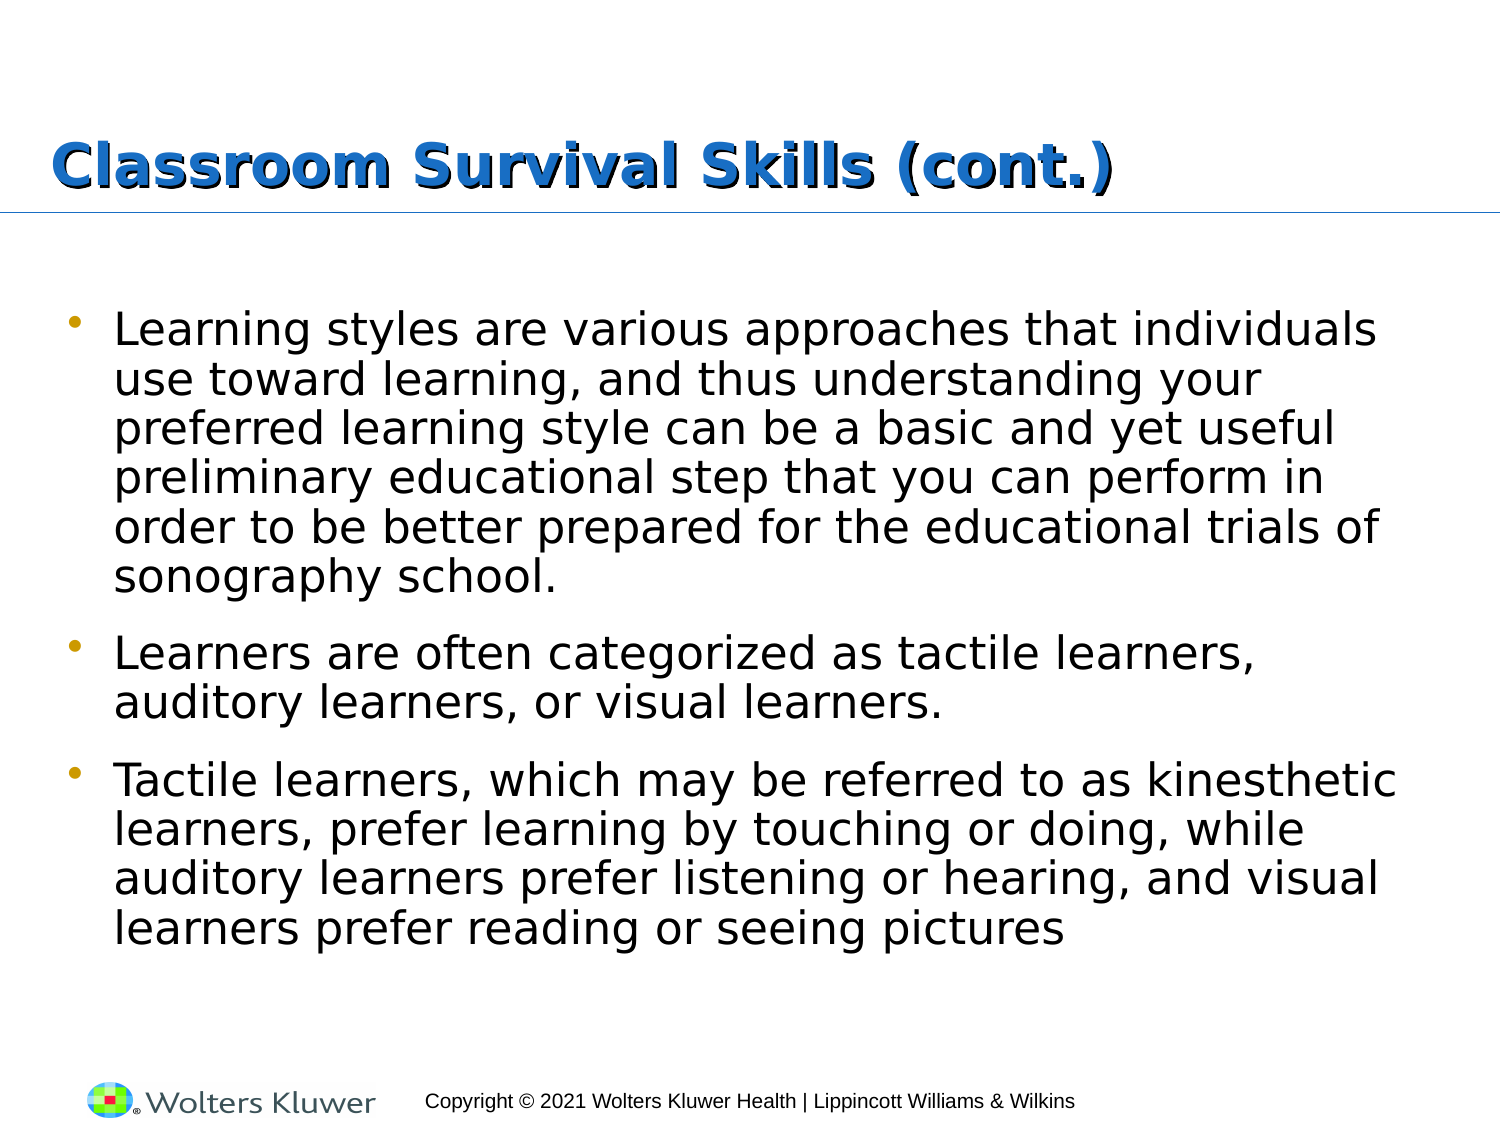

# Classroom Survival Skills (cont.)
Learning styles are various approaches that individuals use toward learning, and thus understanding your preferred learning style can be a basic and yet useful preliminary educational step that you can perform in order to be better prepared for the educational trials of sonography school.
Learners are often categorized as tactile learners, auditory learners, or visual learners.
Tactile learners, which may be referred to as kinesthetic learners, prefer learning by touching or doing, while auditory learners prefer listening or hearing, and visual learners prefer reading or seeing pictures